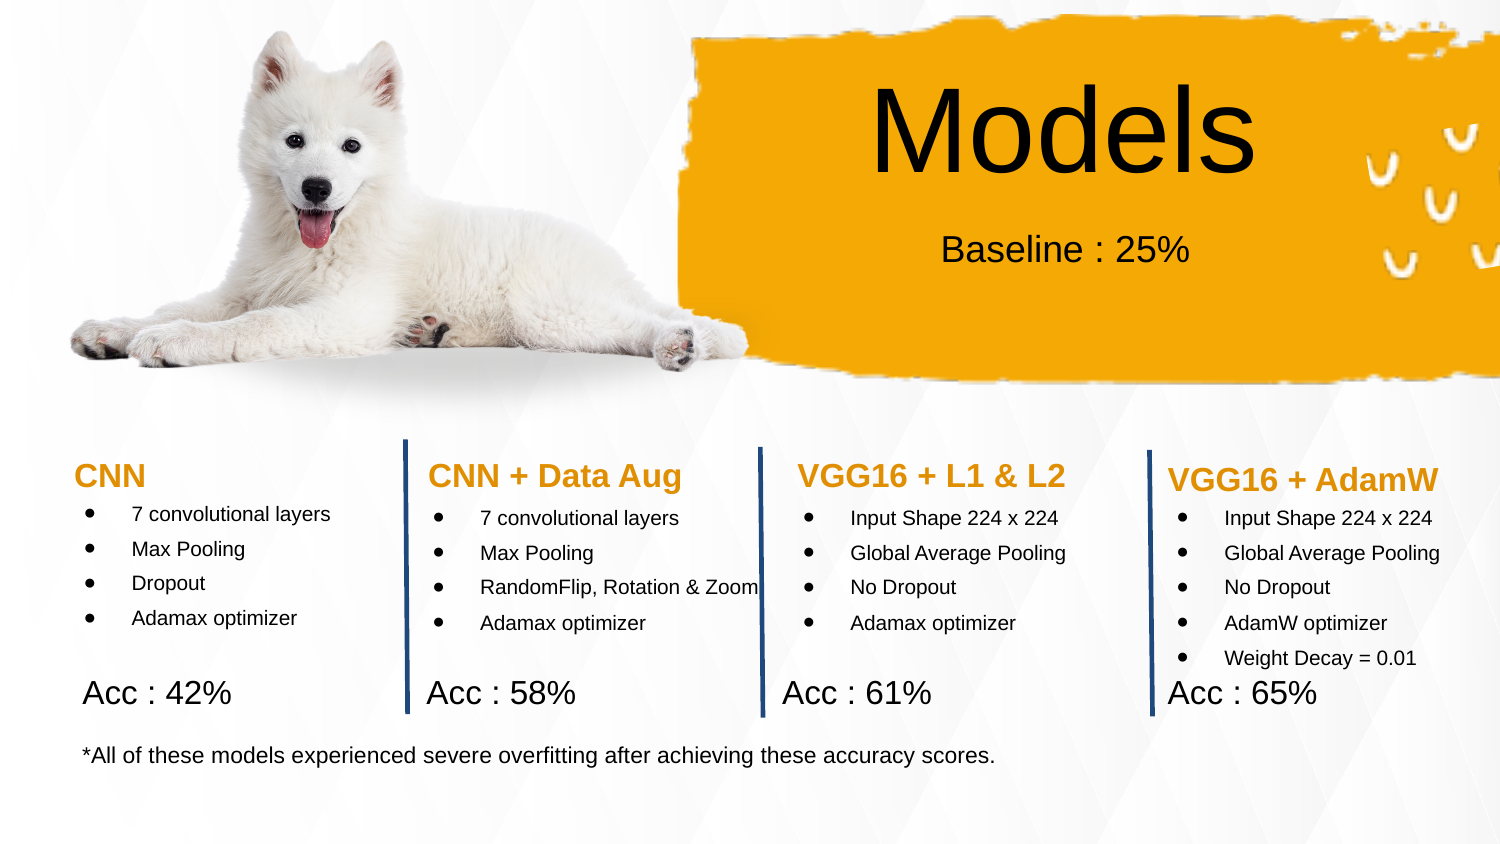

Models

Baseline : 25%

VGG16 + AdamW
CNN
CNN + Data Aug
VGG16 + L1 & L2
7 convolutional layers
Max Pooling
RandomFlip, Rotation & Zoom
Adamax optimizer
Input Shape 224 x 224
Global Average Pooling
No Dropout
Adamax optimizer
Input Shape 224 x 224
Global Average Pooling
No Dropout
AdamW optimizer
Weight Decay = 0.01
7 convolutional layers
Max Pooling
Dropout
Adamax optimizer
Acc : 42%
Acc : 58%
Acc : 61%
Acc : 65%
*All of these models experienced severe overfitting after achieving these accuracy scores.